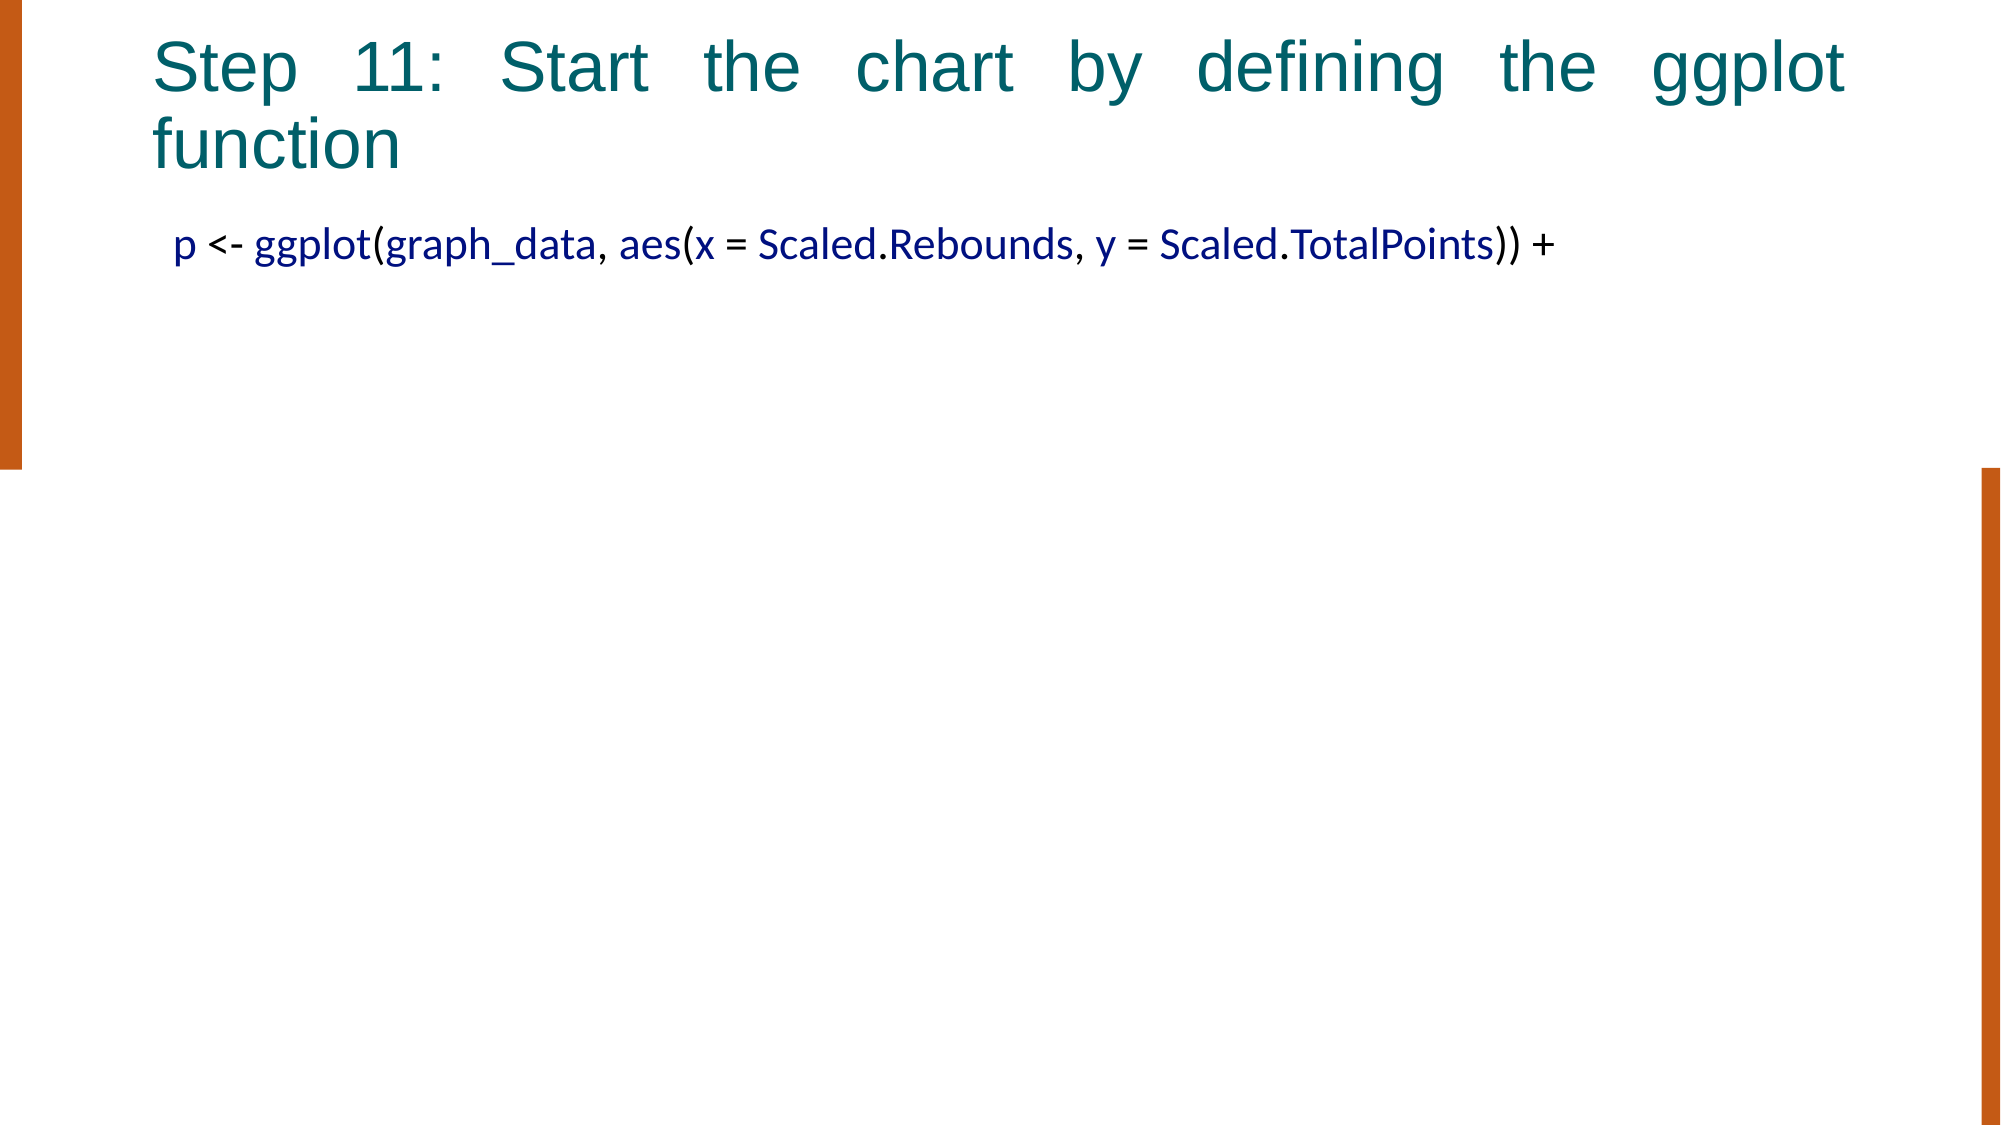

# Step 11: Start the chart by defining the ggplot function
  p <- ggplot(graph_data, aes(x = Scaled.Rebounds, y = Scaled.TotalPoints)) +